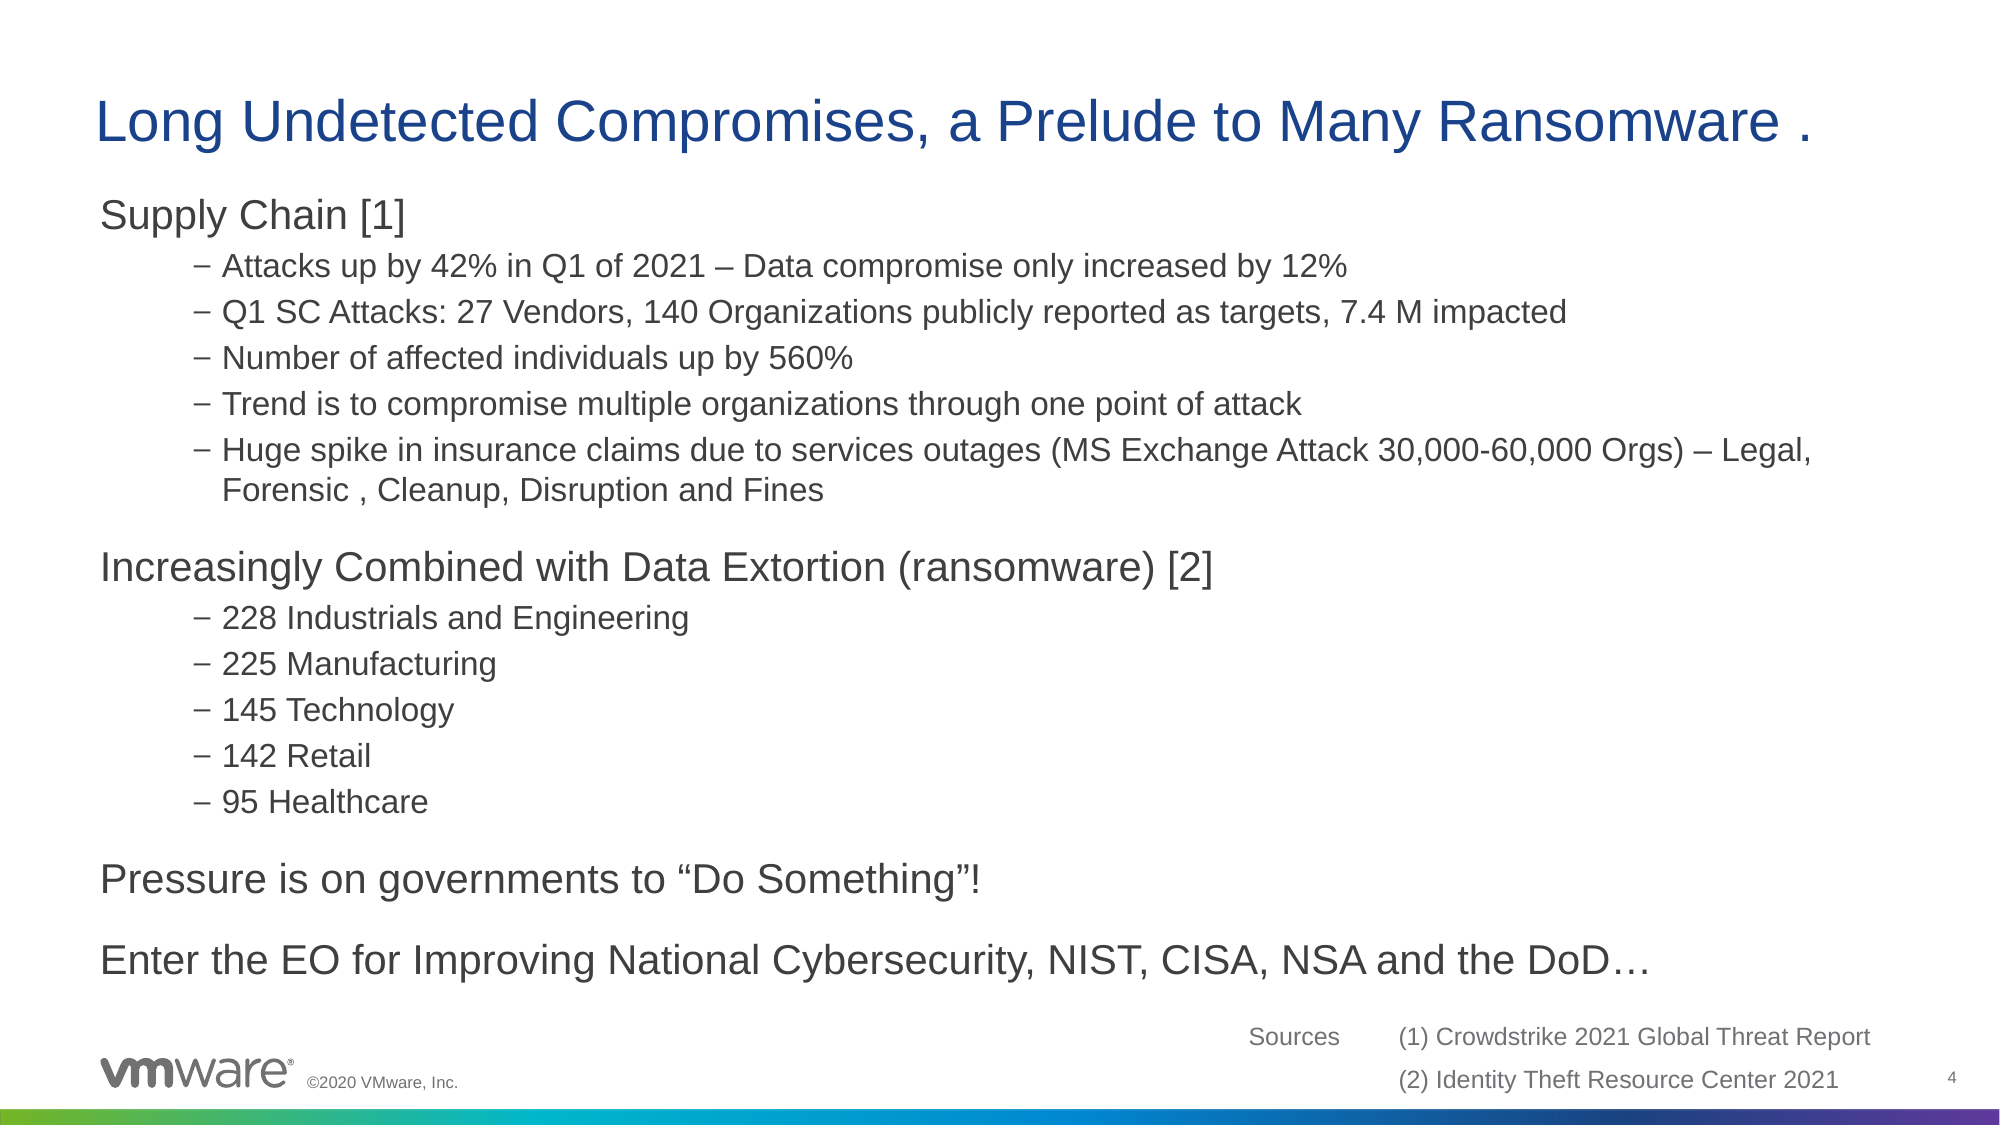

# Long Undetected Compromises, a Prelude to Many Ransomware .
Supply Chain [1]
Attacks up by 42% in Q1 of 2021 – Data compromise only increased by 12%
Q1 SC Attacks: 27 Vendors, 140 Organizations publicly reported as targets, 7.4 M impacted
Number of affected individuals up by 560%
Trend is to compromise multiple organizations through one point of attack
Huge spike in insurance claims due to services outages (MS Exchange Attack 30,000-60,000 Orgs) – Legal, Forensic , Cleanup, Disruption and Fines
Increasingly Combined with Data Extortion (ransomware) [2]
228 Industrials and Engineering
225 Manufacturing
145 Technology
142 Retail
95 Healthcare
Pressure is on governments to “Do Something”!
Enter the EO for Improving National Cybersecurity, NIST, CISA, NSA and the DoD…
Sources	(1) Crowdstrike 2021 Global Threat Report
	(2) Identity Theft Resource Center 2021